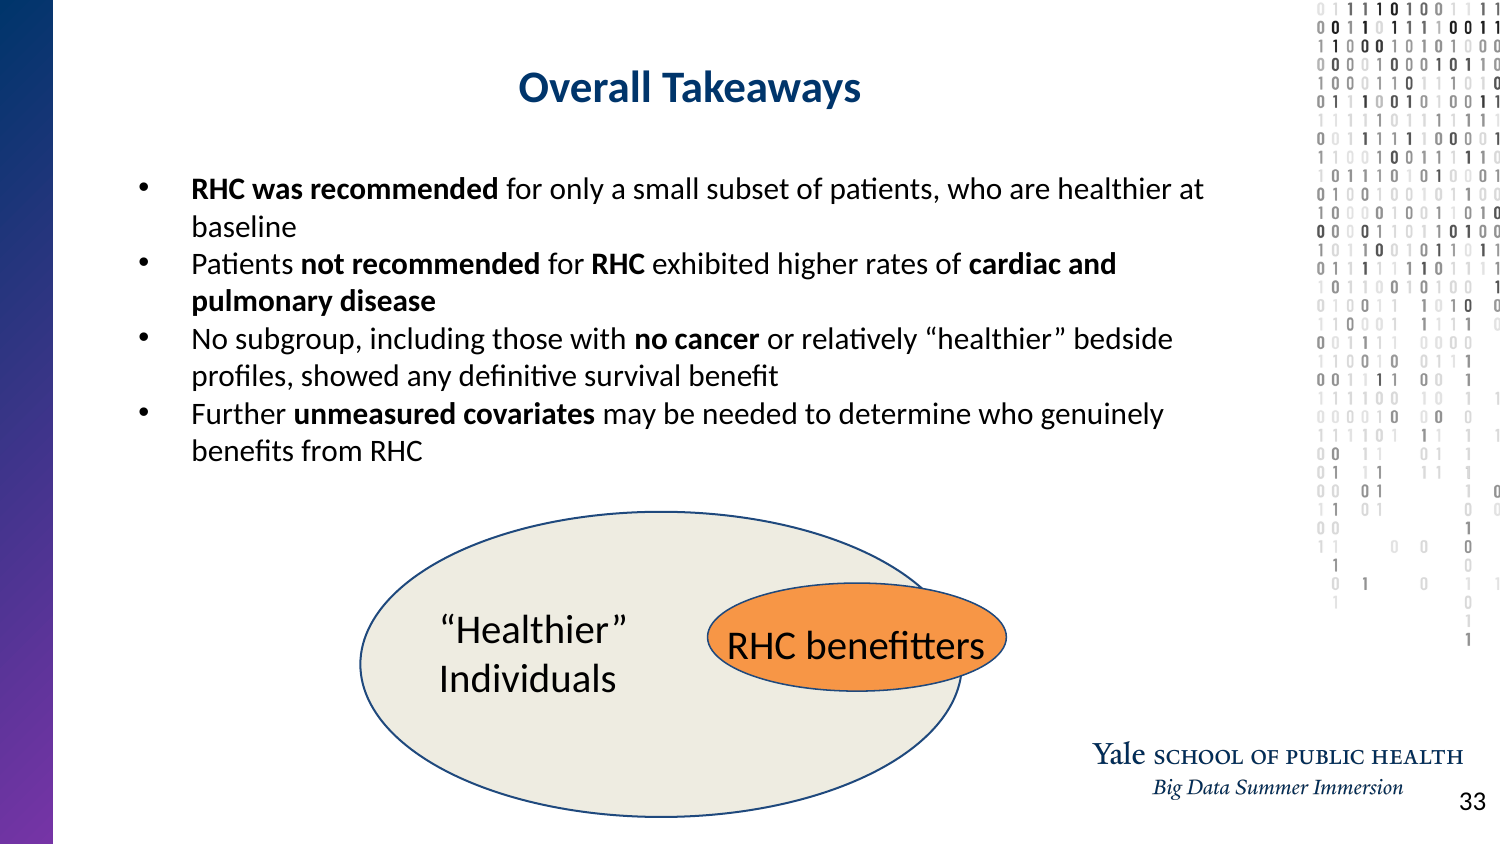

# Overall Takeaways
RHC was recommended for only a small subset of patients, who are healthier at baseline
Patients not recommended for RHC exhibited higher rates of cardiac and pulmonary disease
No subgroup, including those with no cancer or relatively “healthier” bedside profiles, showed any definitive survival benefit
Further unmeasured covariates may be needed to determine who genuinely benefits from RHC

“Healthier”
Individuals

RHC benefitters
33